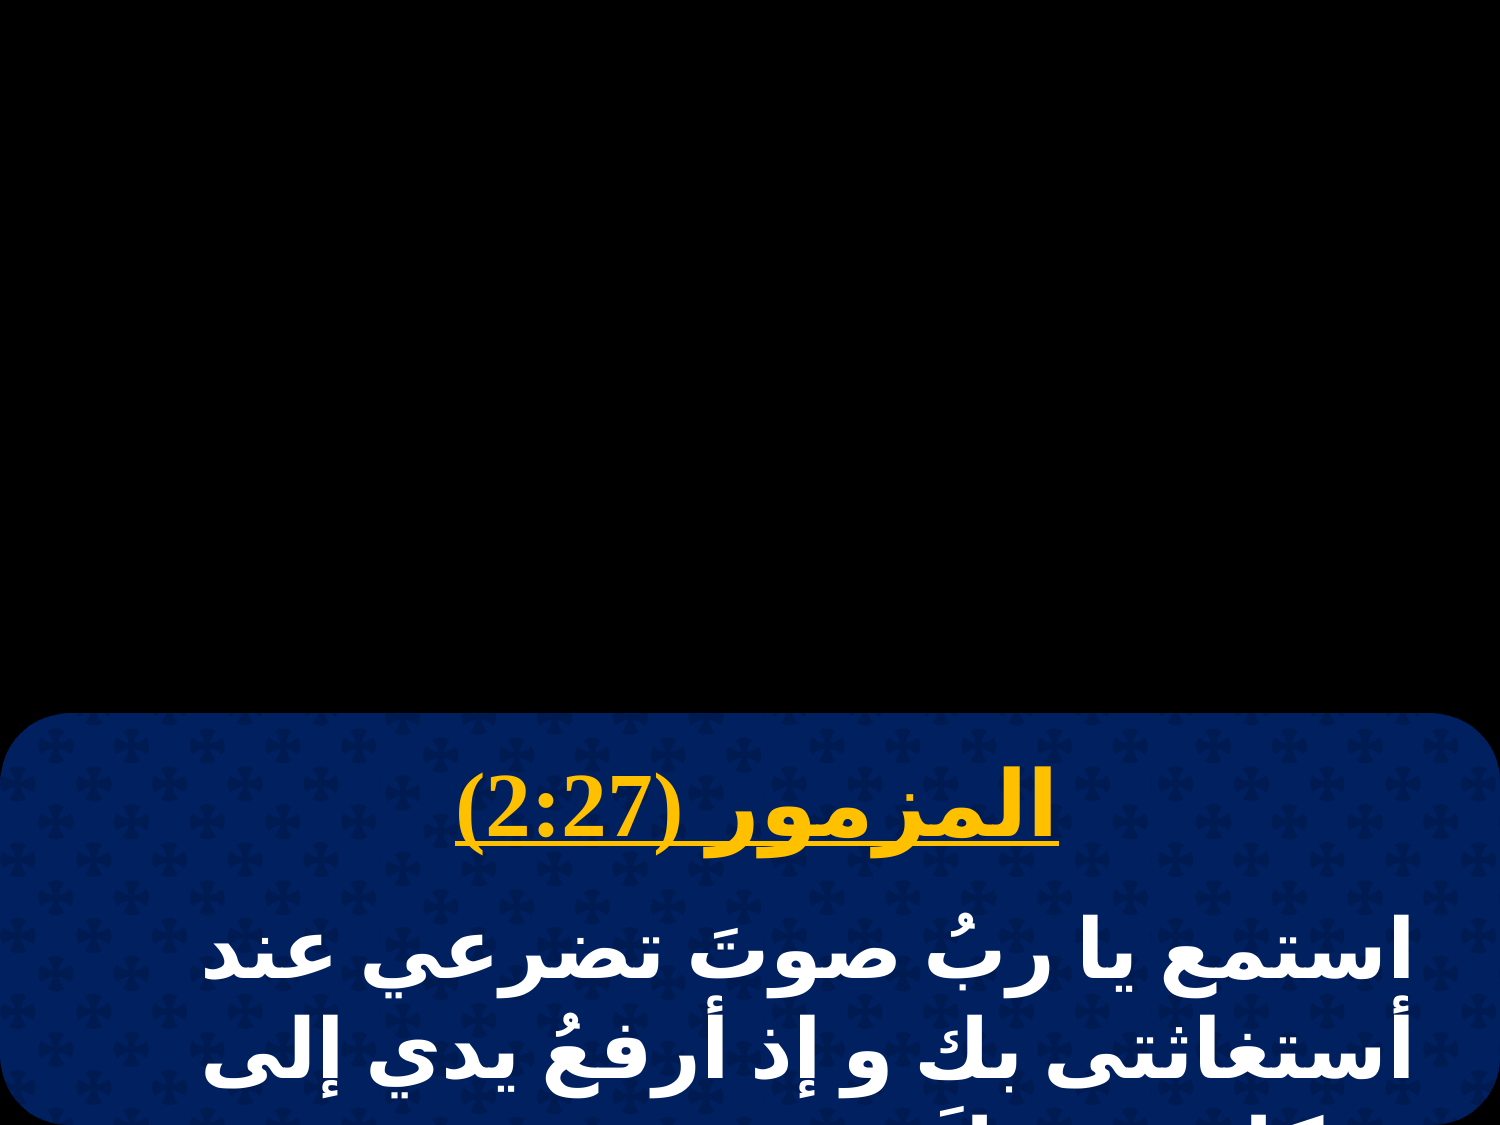

المزمور (2:27)
استمع يا ربُ صوتَ تضرعي عند أستغاثتى بك و إذ أرفعُ يدي إلى هيكلِ قدسِكَ .